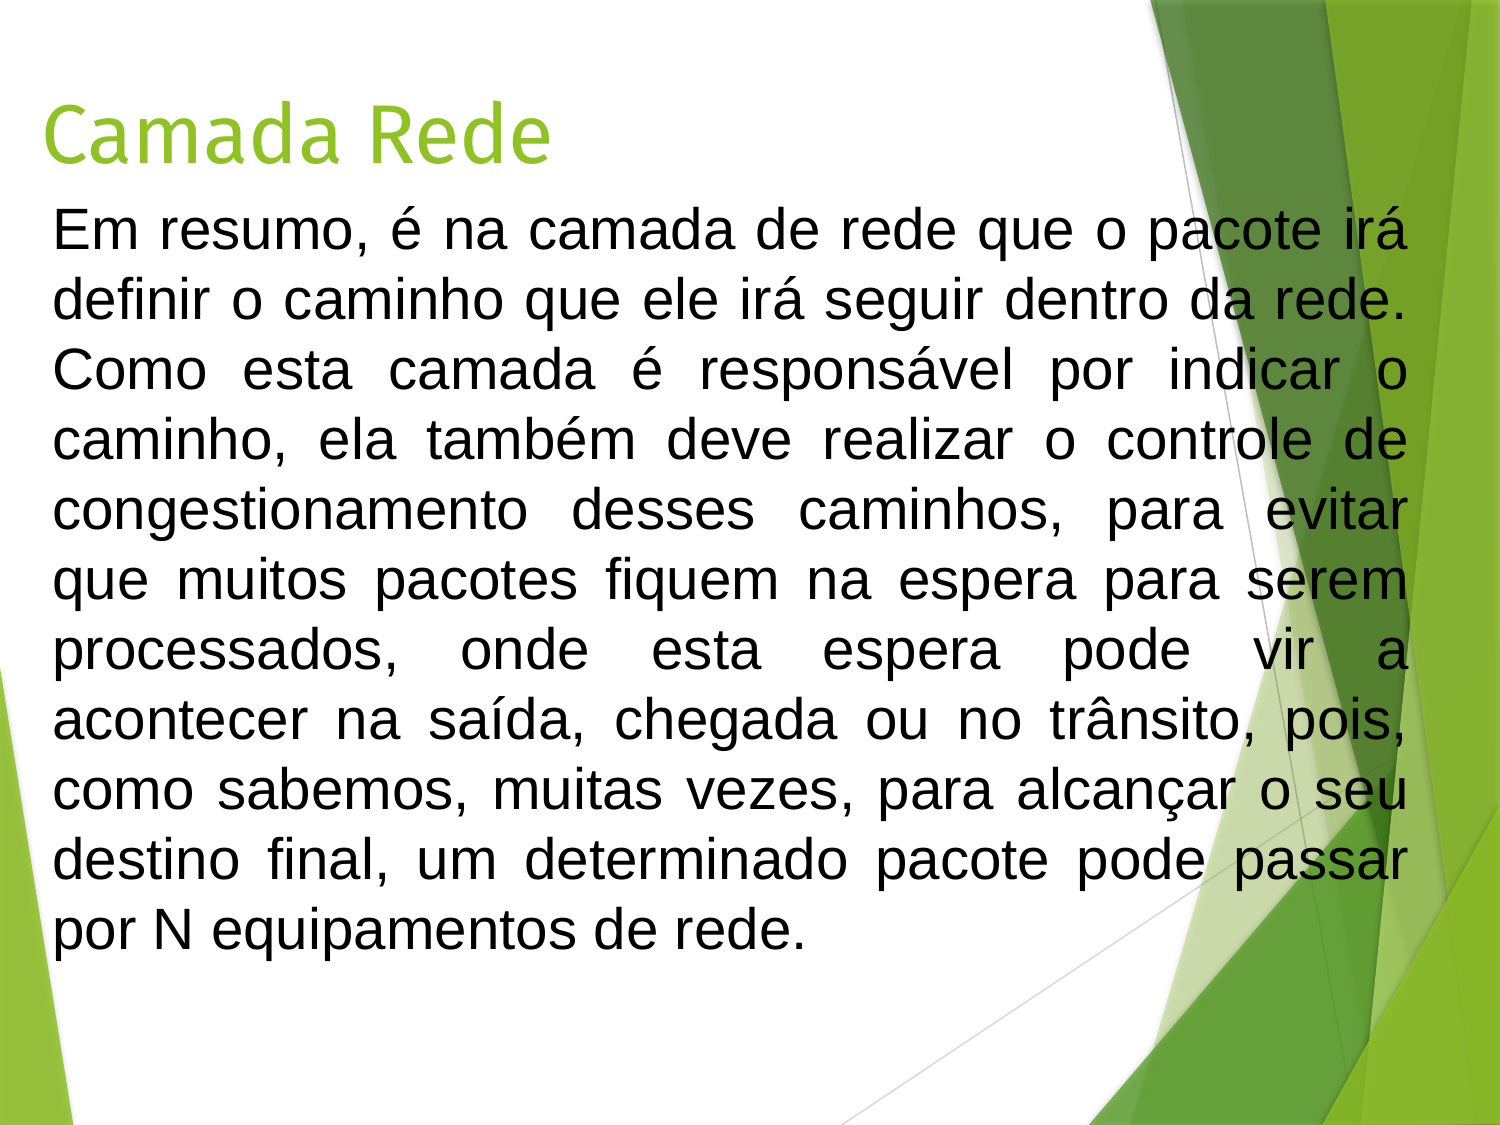

# Camada Rede
Em resumo, é na camada de rede que o pacote irá definir o caminho que ele irá seguir dentro da rede. Como esta camada é responsável por indicar o caminho, ela também deve realizar o controle de congestionamento desses caminhos, para evitar que muitos pacotes fiquem na espera para serem processados, onde esta espera pode vir a acontecer na saída, chegada ou no trânsito, pois, como sabemos, muitas vezes, para alcançar o seu destino final, um determinado pacote pode passar por N equipamentos de rede.